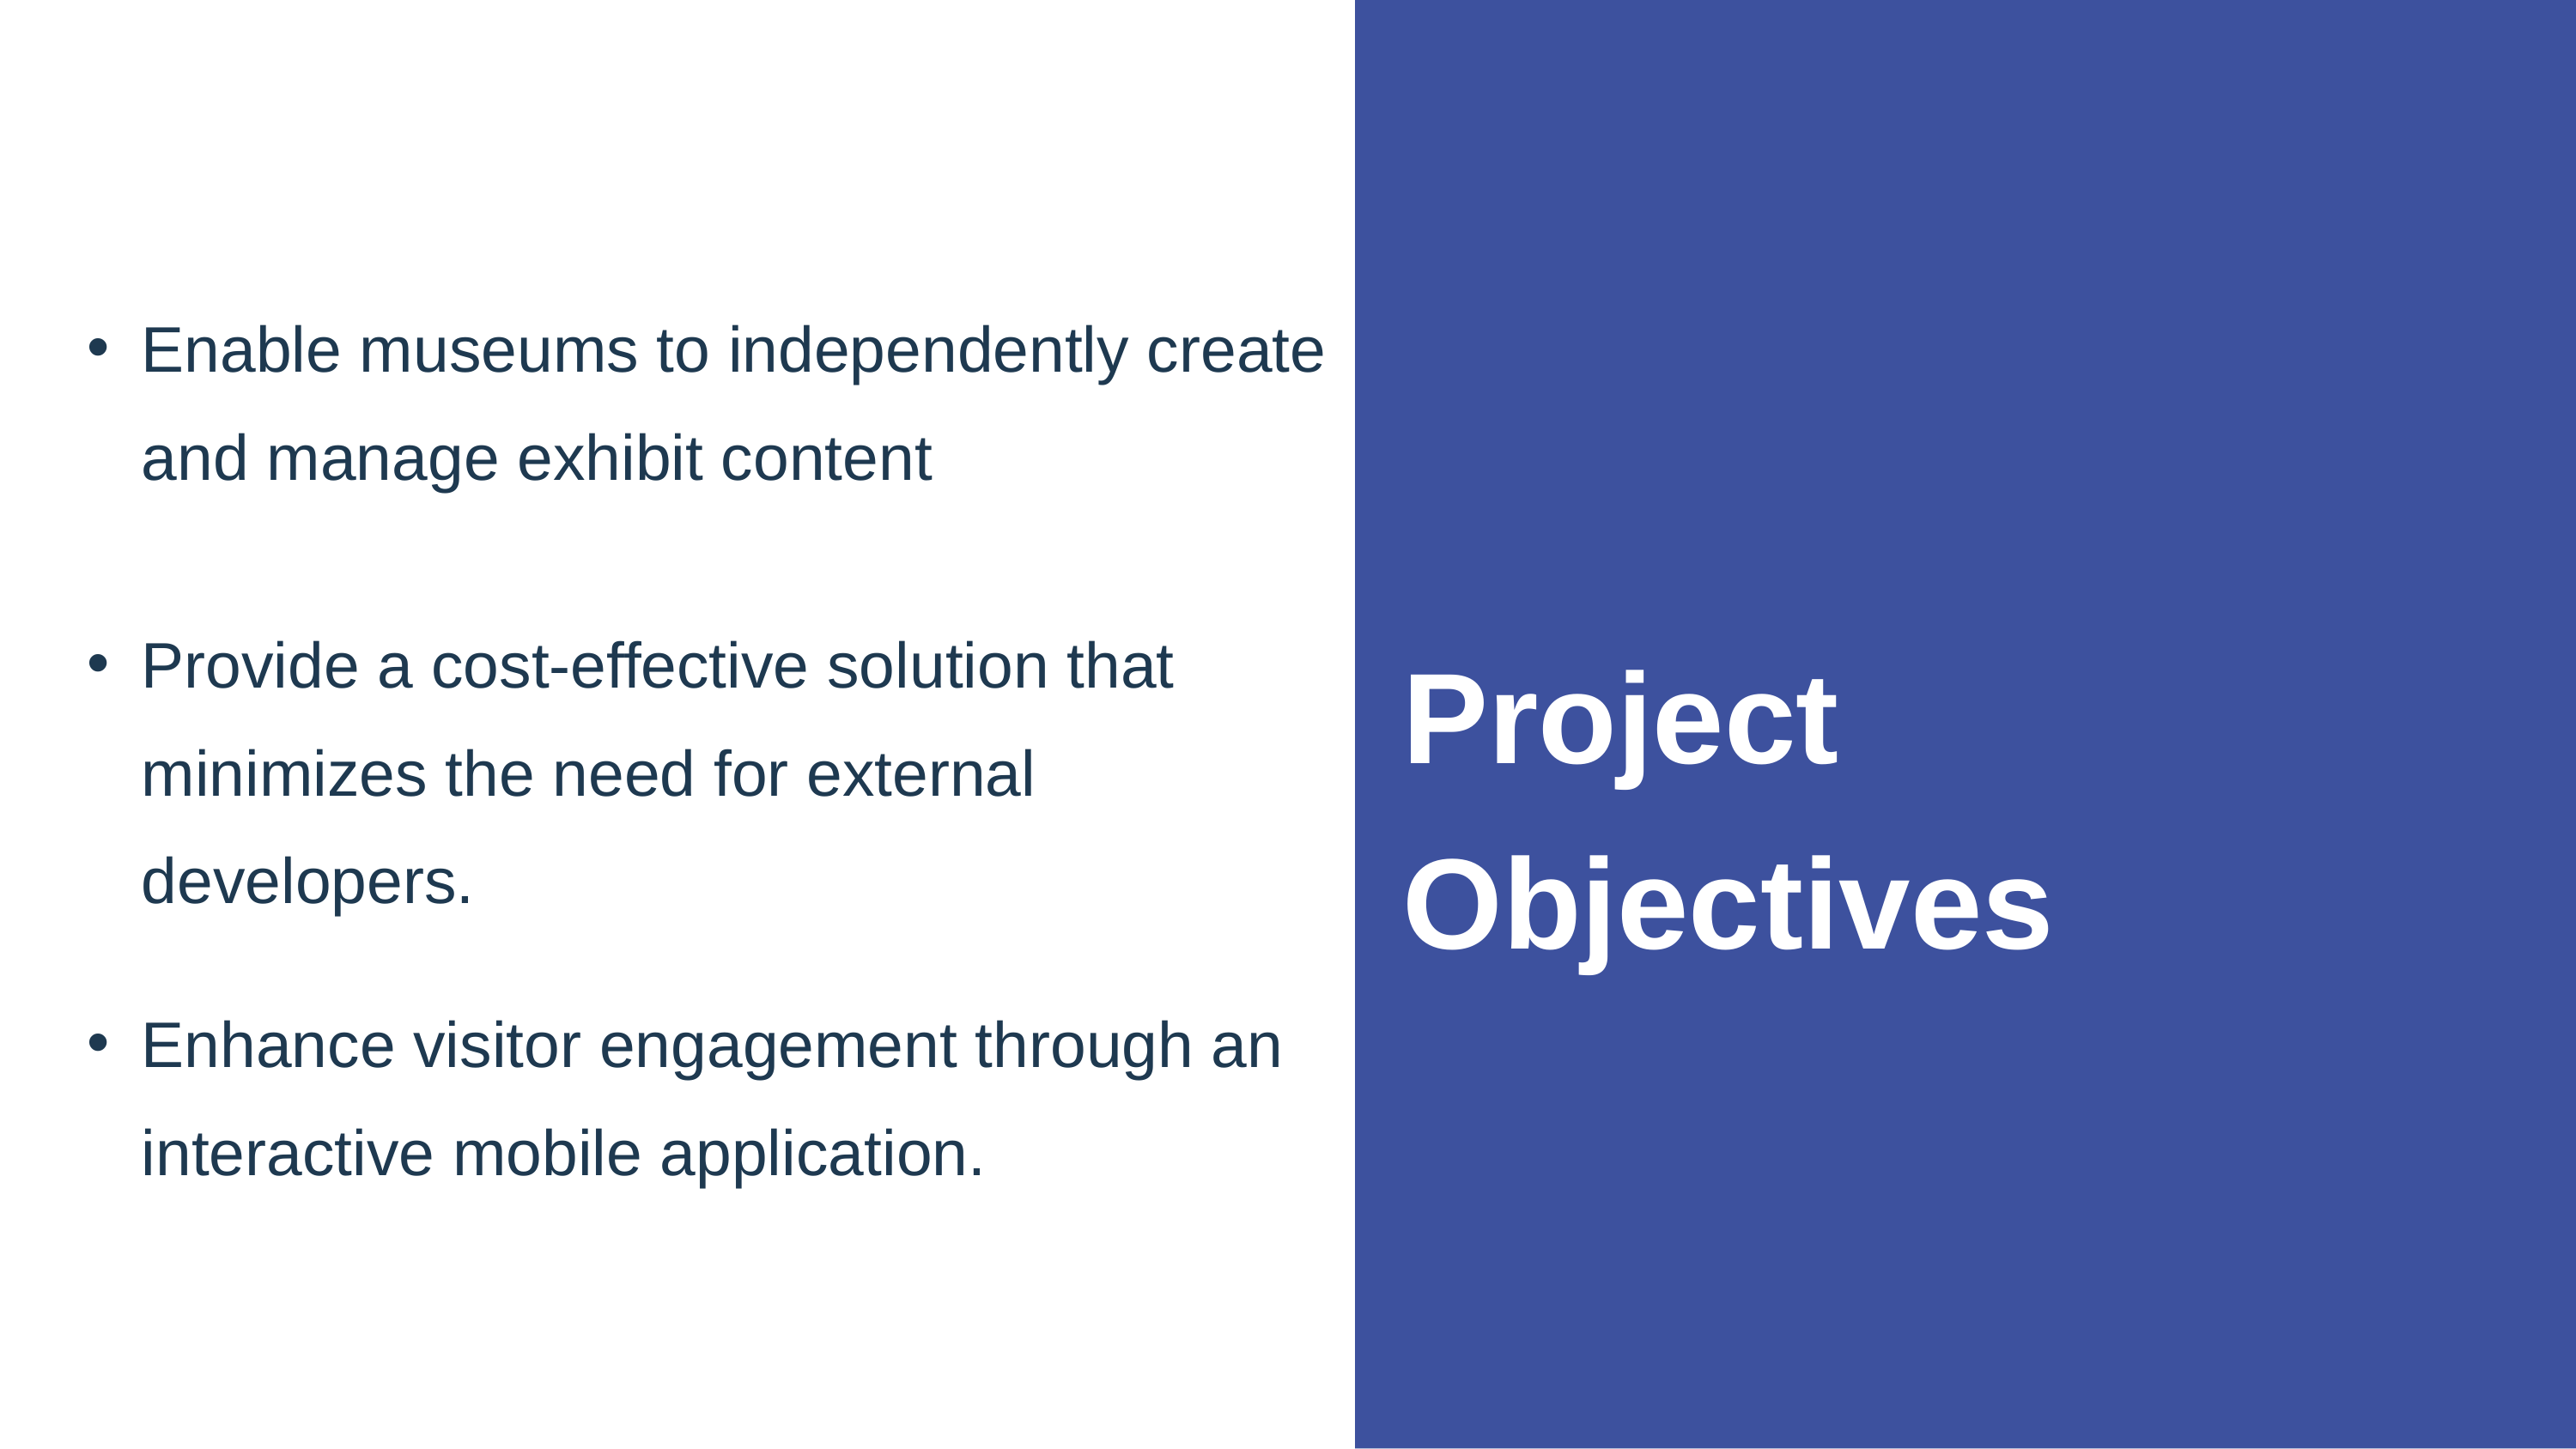

Enable museums to independently create and manage exhibit content
Provide a cost-effective solution that minimizes the need for external developers.
Project Objectives
Enhance visitor engagement through an interactive mobile application.